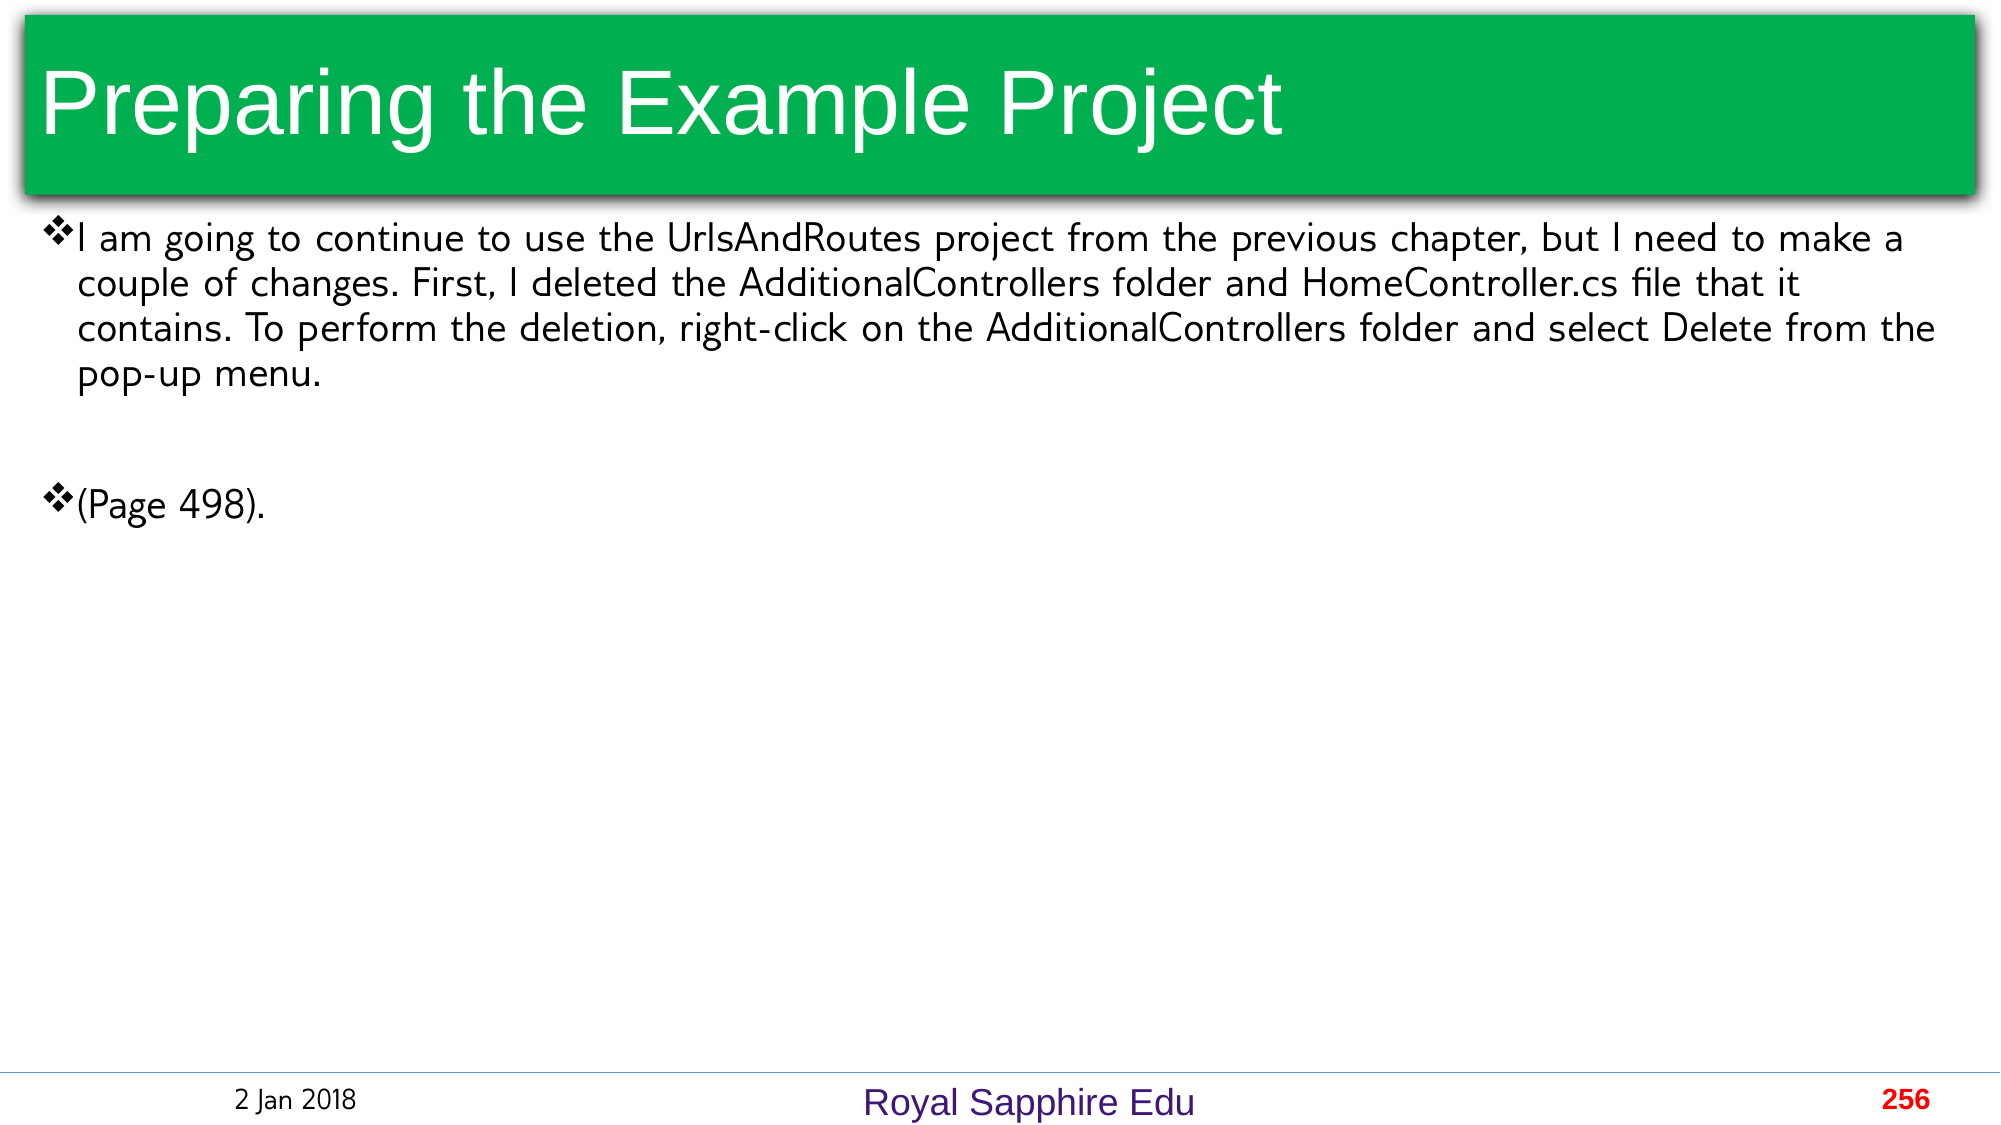

# Preparing the Example Project
I am going to continue to use the UrlsAndRoutes project from the previous chapter, but I need to make a couple of changes. First, I deleted the AdditionalControllers folder and HomeController.cs file that it contains. To perform the deletion, right-click on the AdditionalControllers folder and select Delete from the pop-up menu.

(Page 498).
2 Jan 2018
256